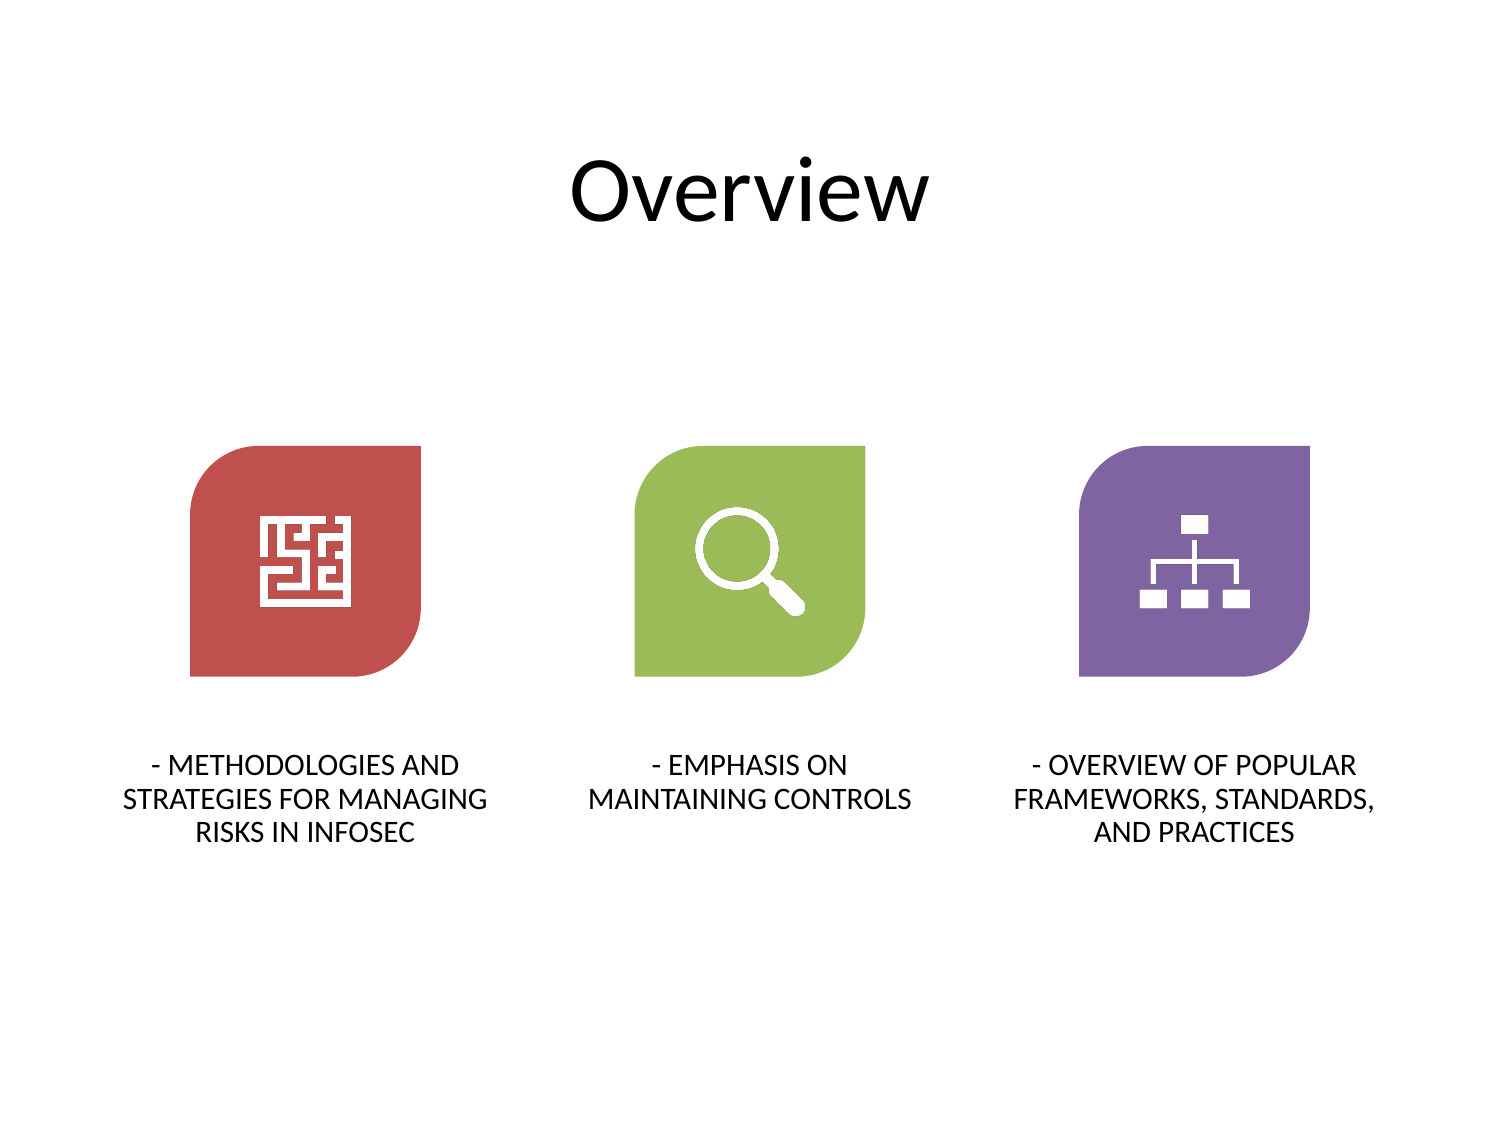

# Overview
- Methodologies and strategies for managing risks in InfoSec
- Emphasis on maintaining controls
- Overview of popular frameworks, standards, and practices